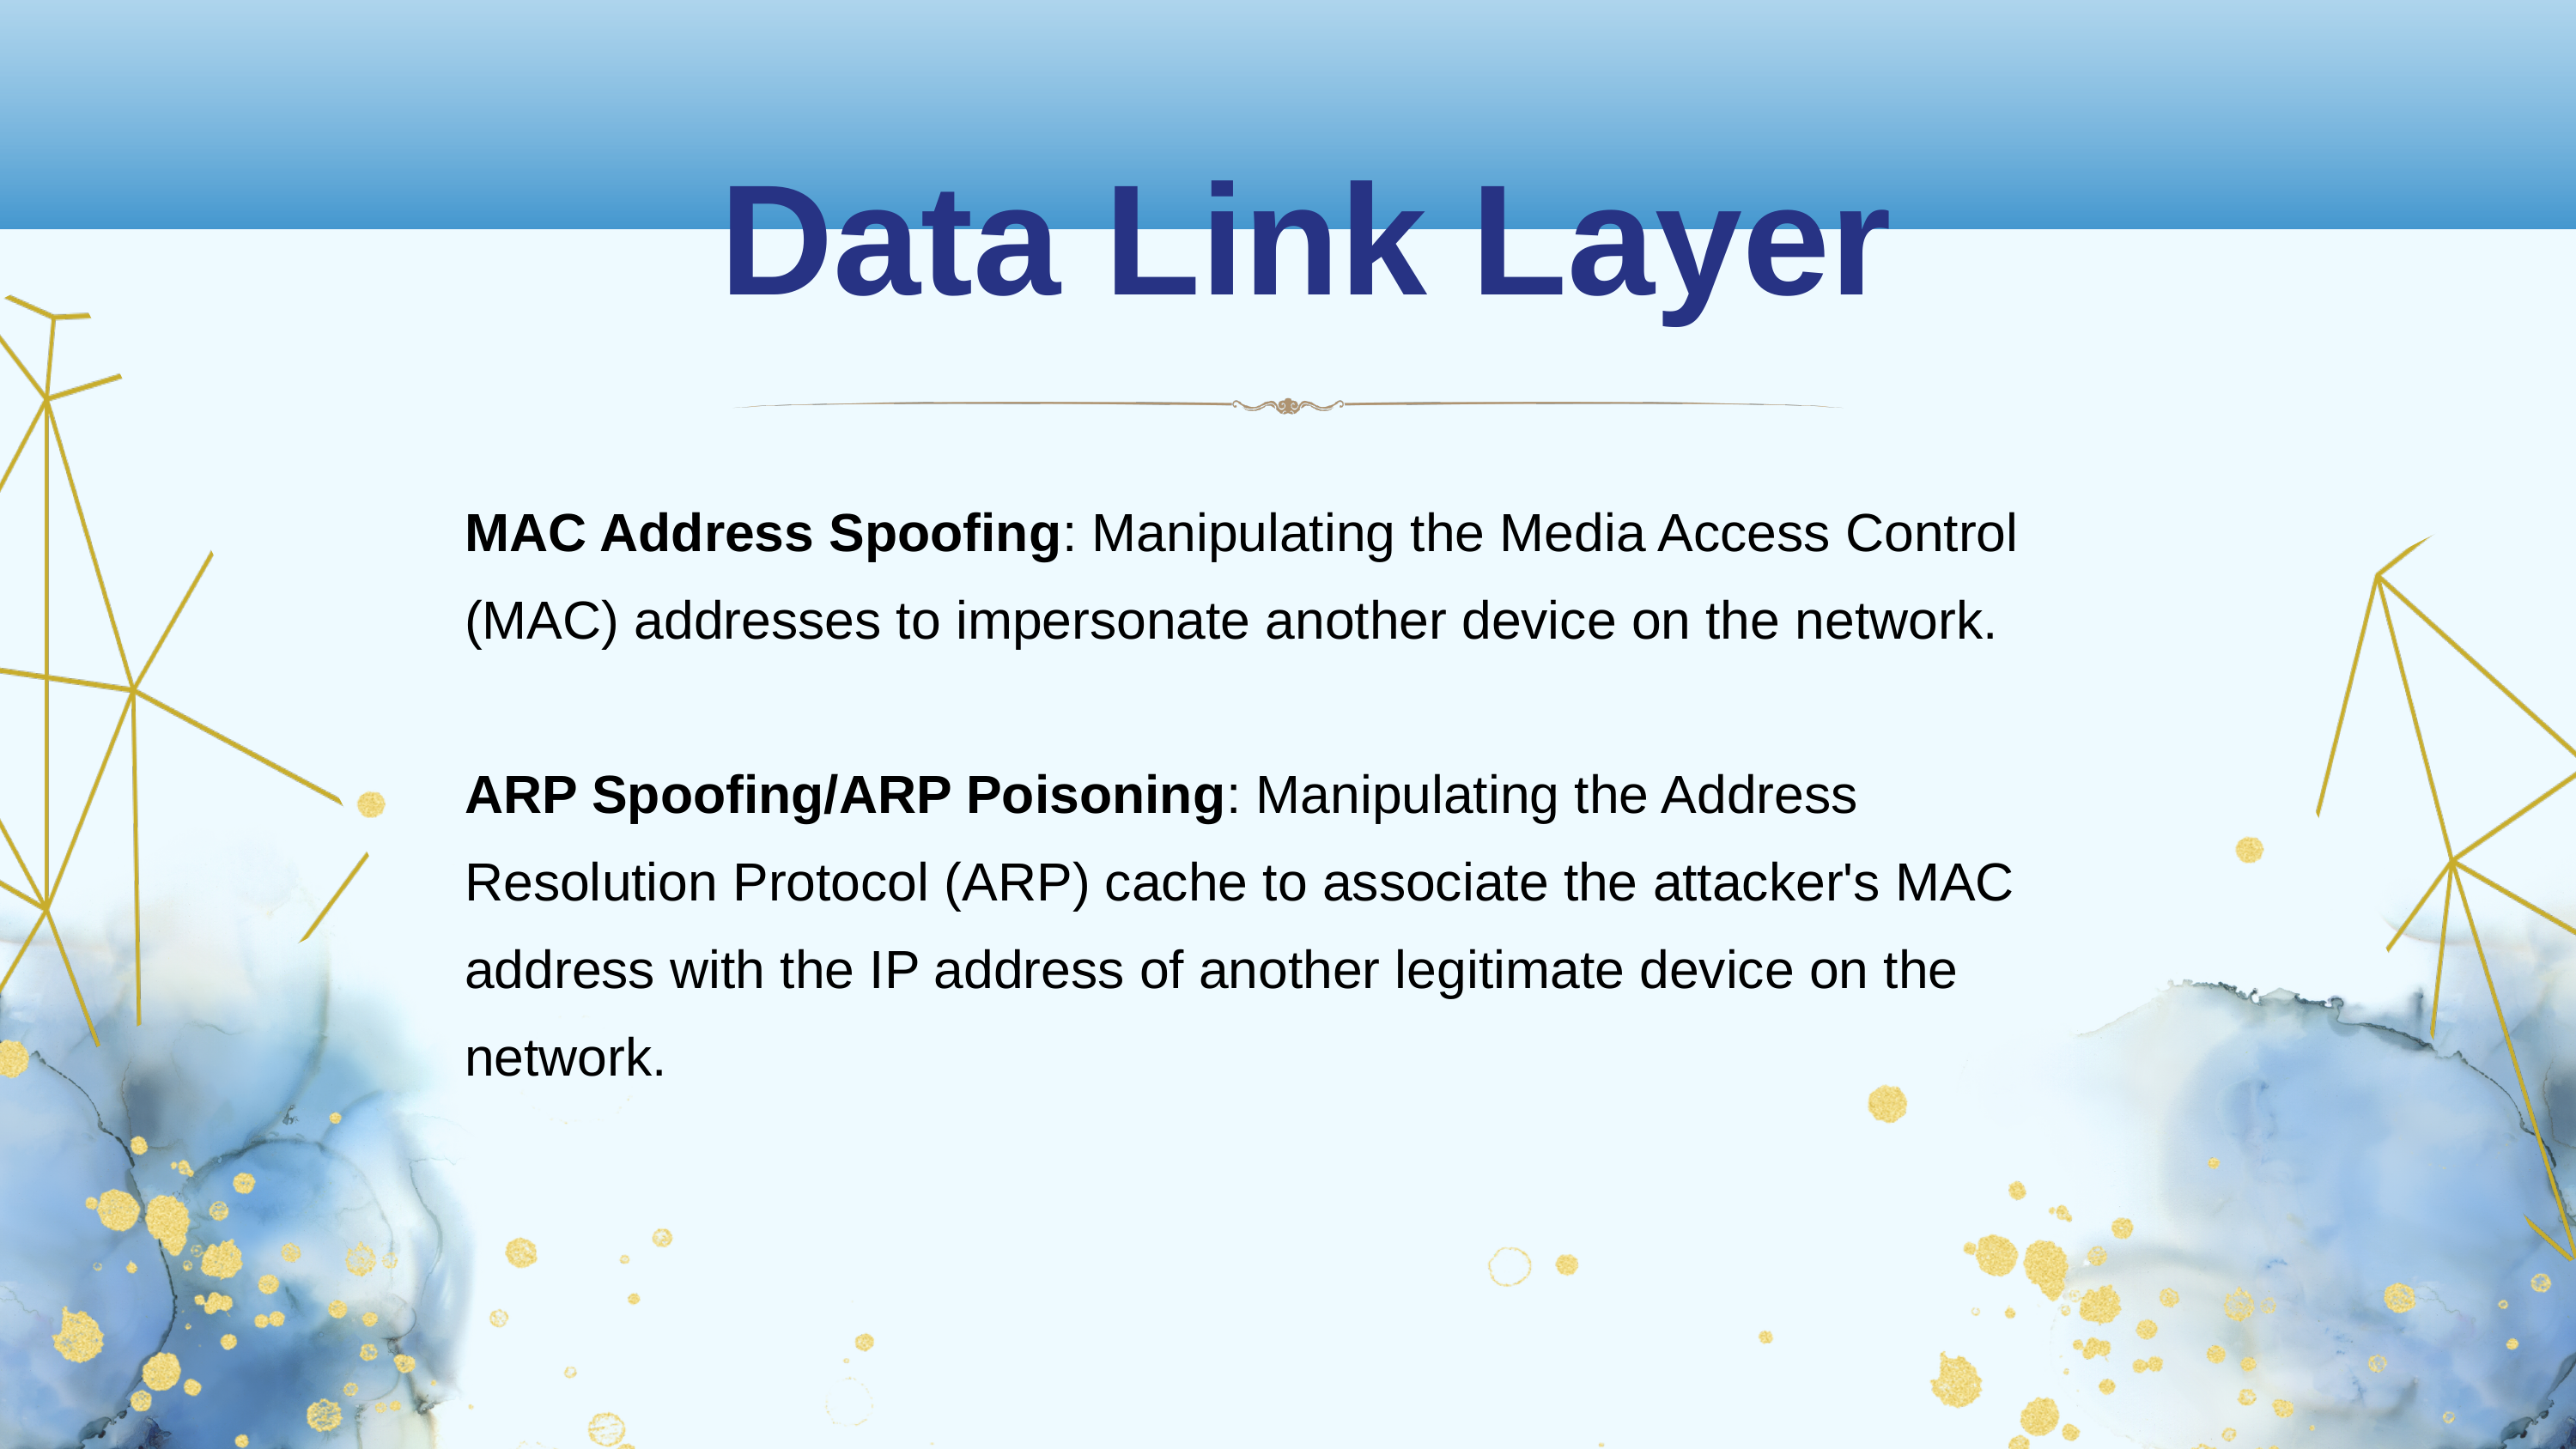

Data Link Layer

MAC Address Spoofing: Manipulating the Media Access Control (MAC) addresses to impersonate another device on the network.

ARP Spoofing/ARP Poisoning: Manipulating the Address Resolution Protocol (ARP) cache to associate the attacker's MAC address with the IP address of another legitimate device on the network.